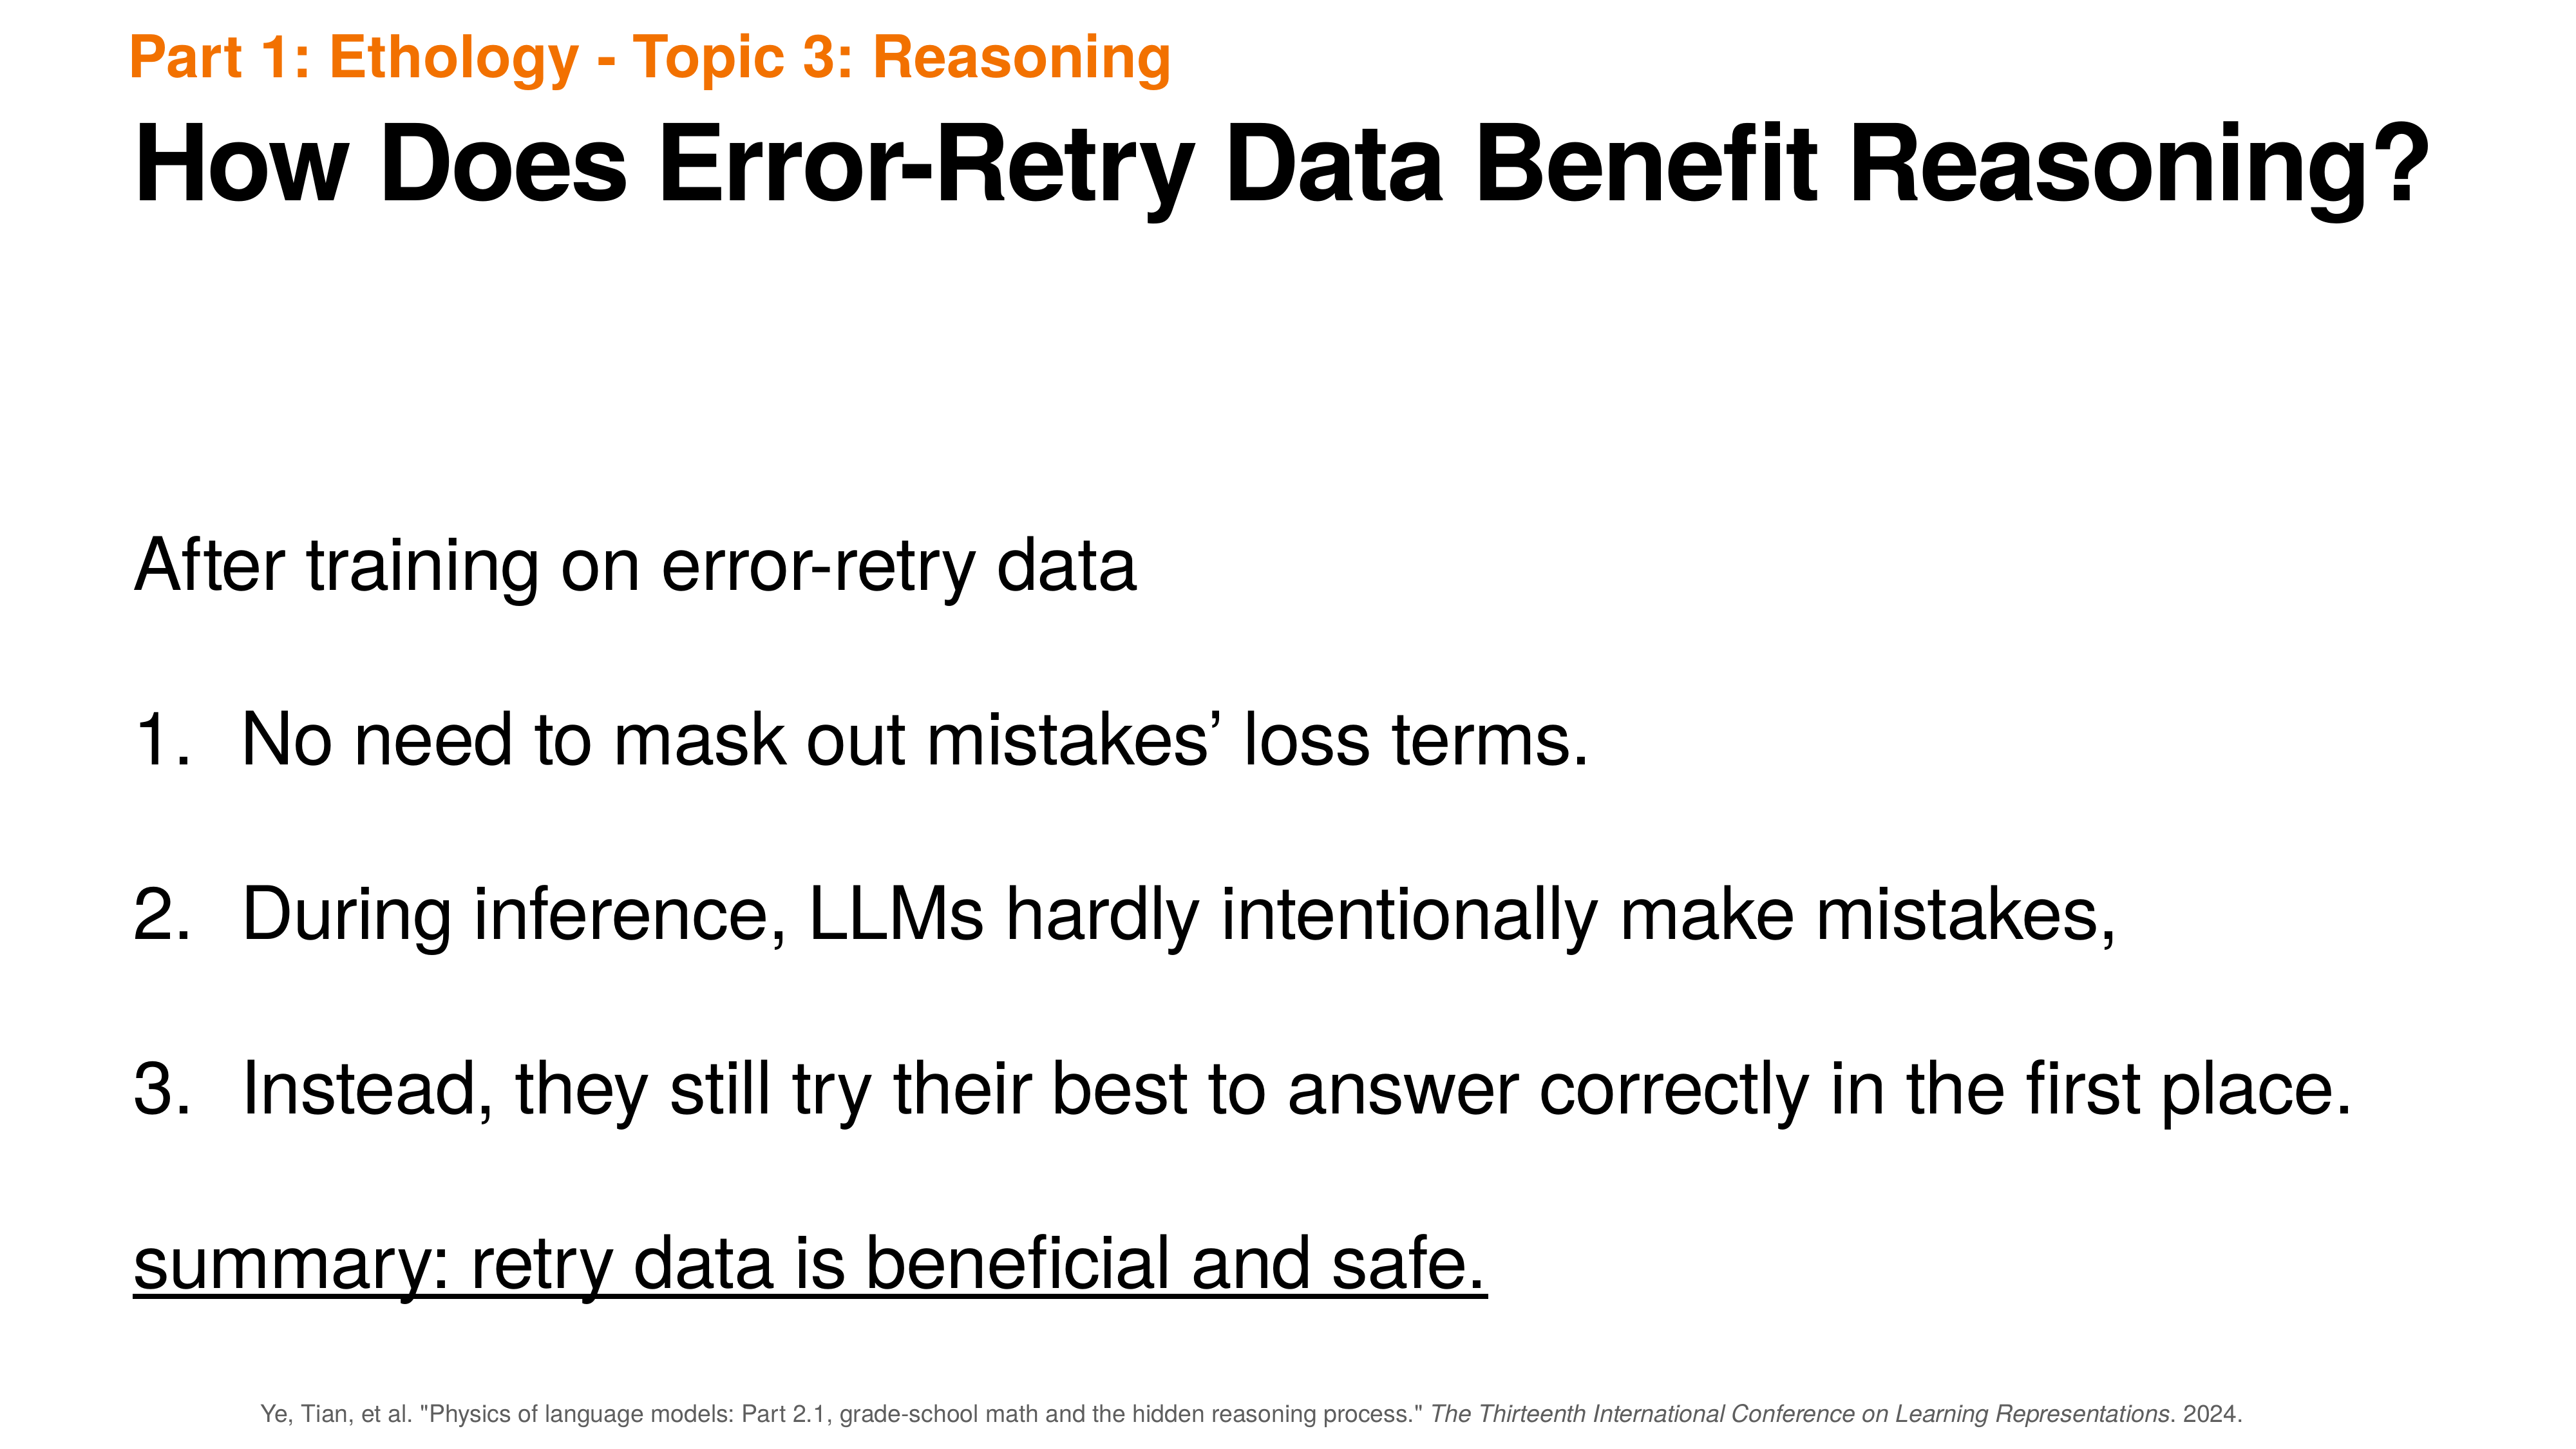

Part 1: Ethology - Topic 3: Reasoning
# How Does Error-Retry Data Benefit Reasoning?
After training on error-retry data
No need to mask out mistakes’ loss terms.
During inference, LLMs hardly intentionally make mistakes,
Instead, they still try their best to answer correctly in the first place.
summary: retry data is beneficial and safe.
Ye, Tian, et al. "Physics of language models: Part 2.1, grade-school math and the hidden reasoning process." The Thirteenth International Conference on Learning Representations. 2024.